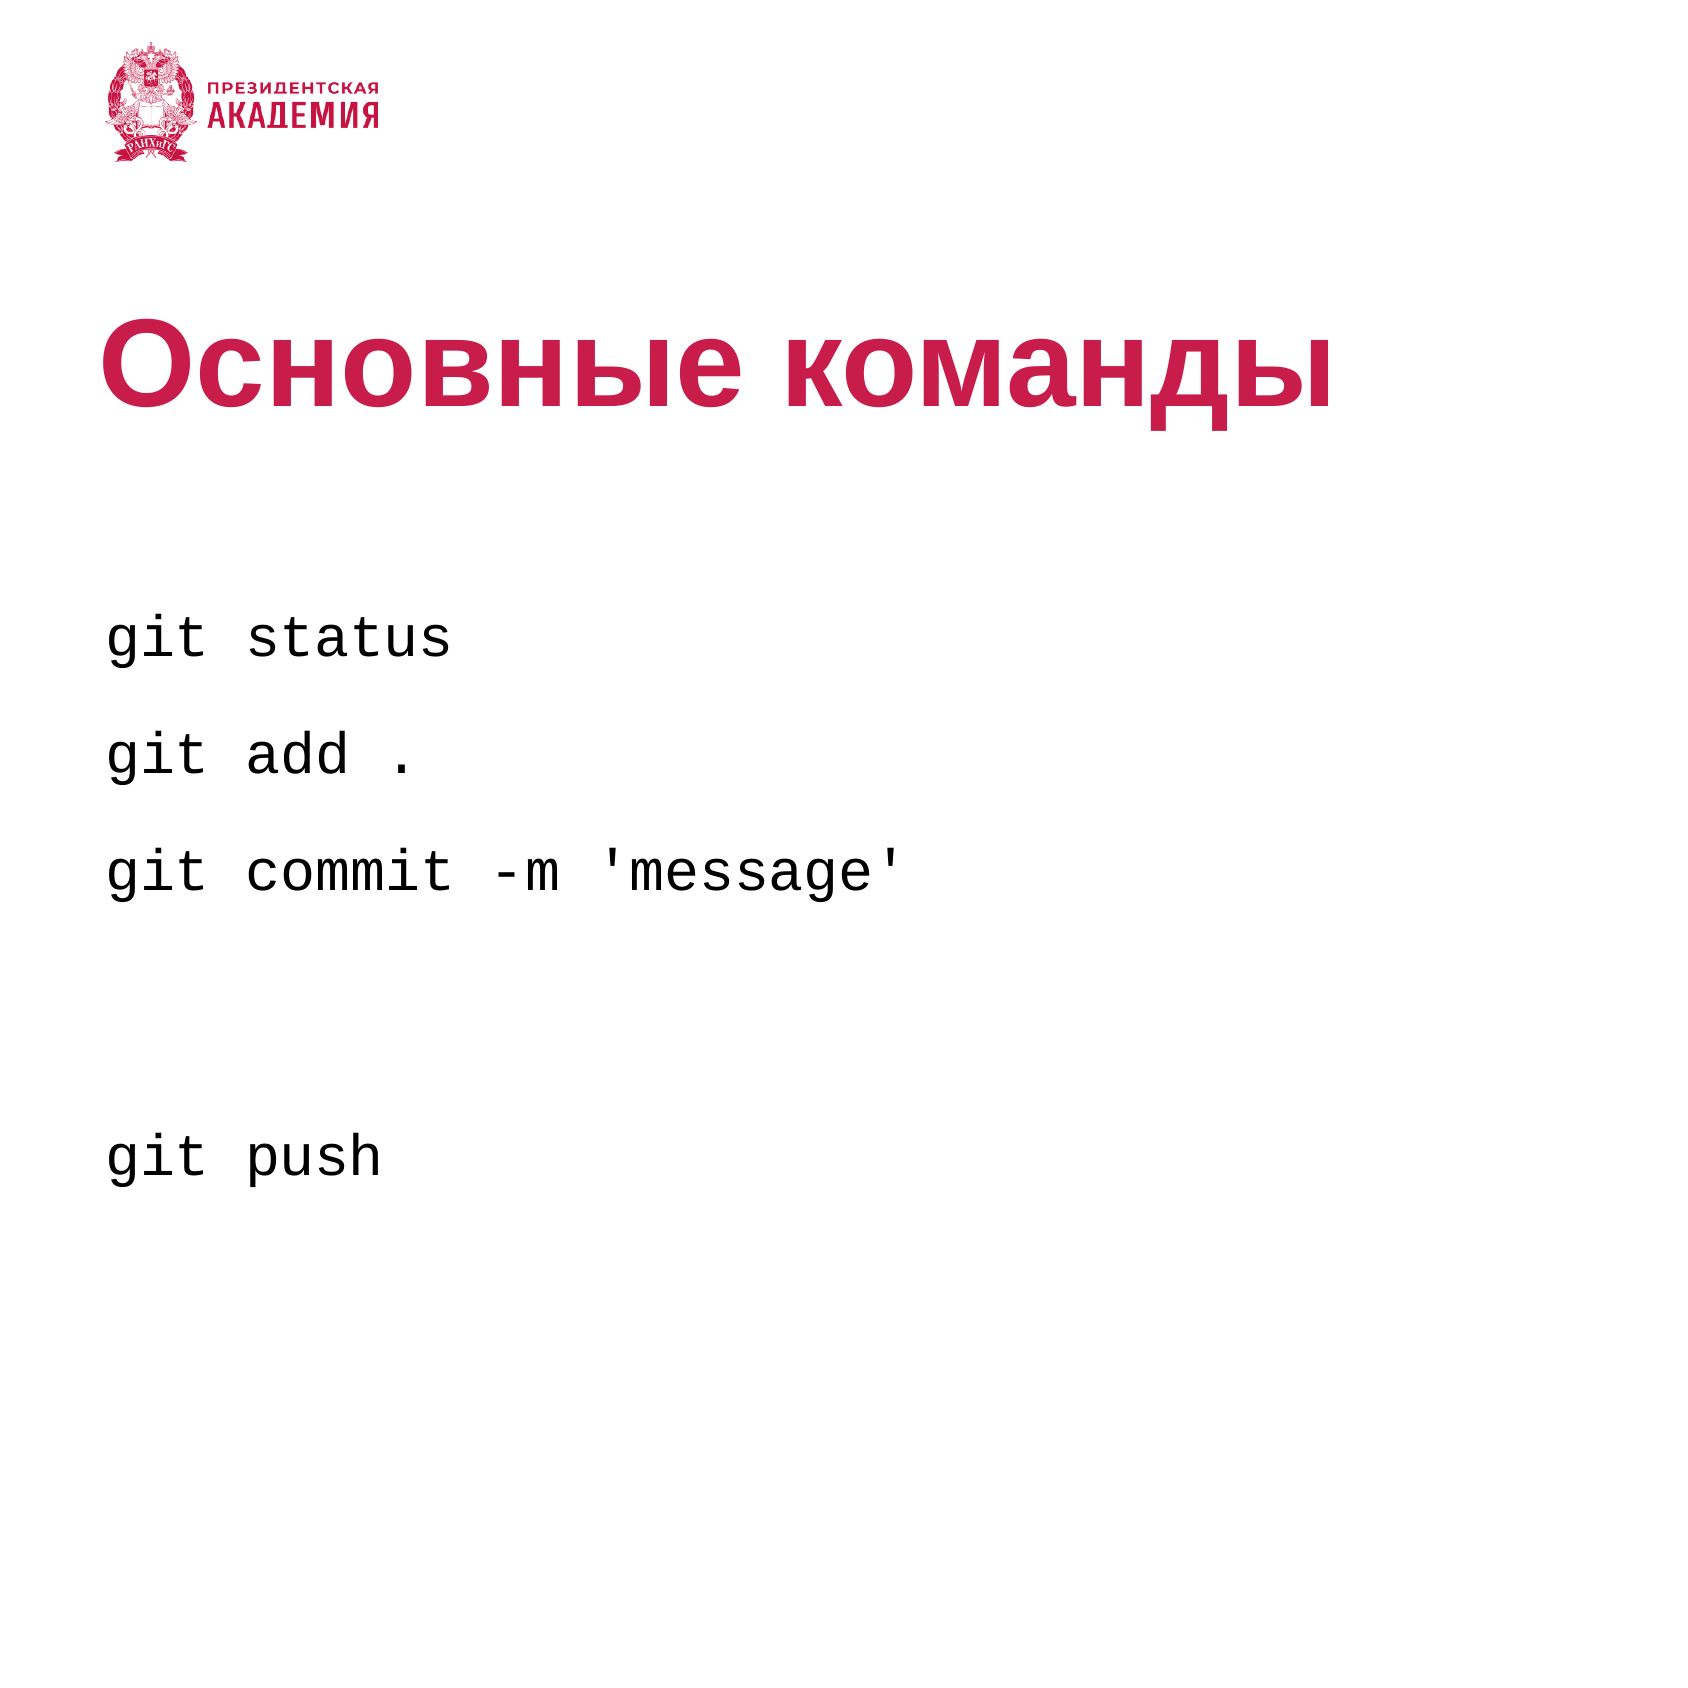

Основные команды
# git status
git add .
git commit -m 'message'

git push